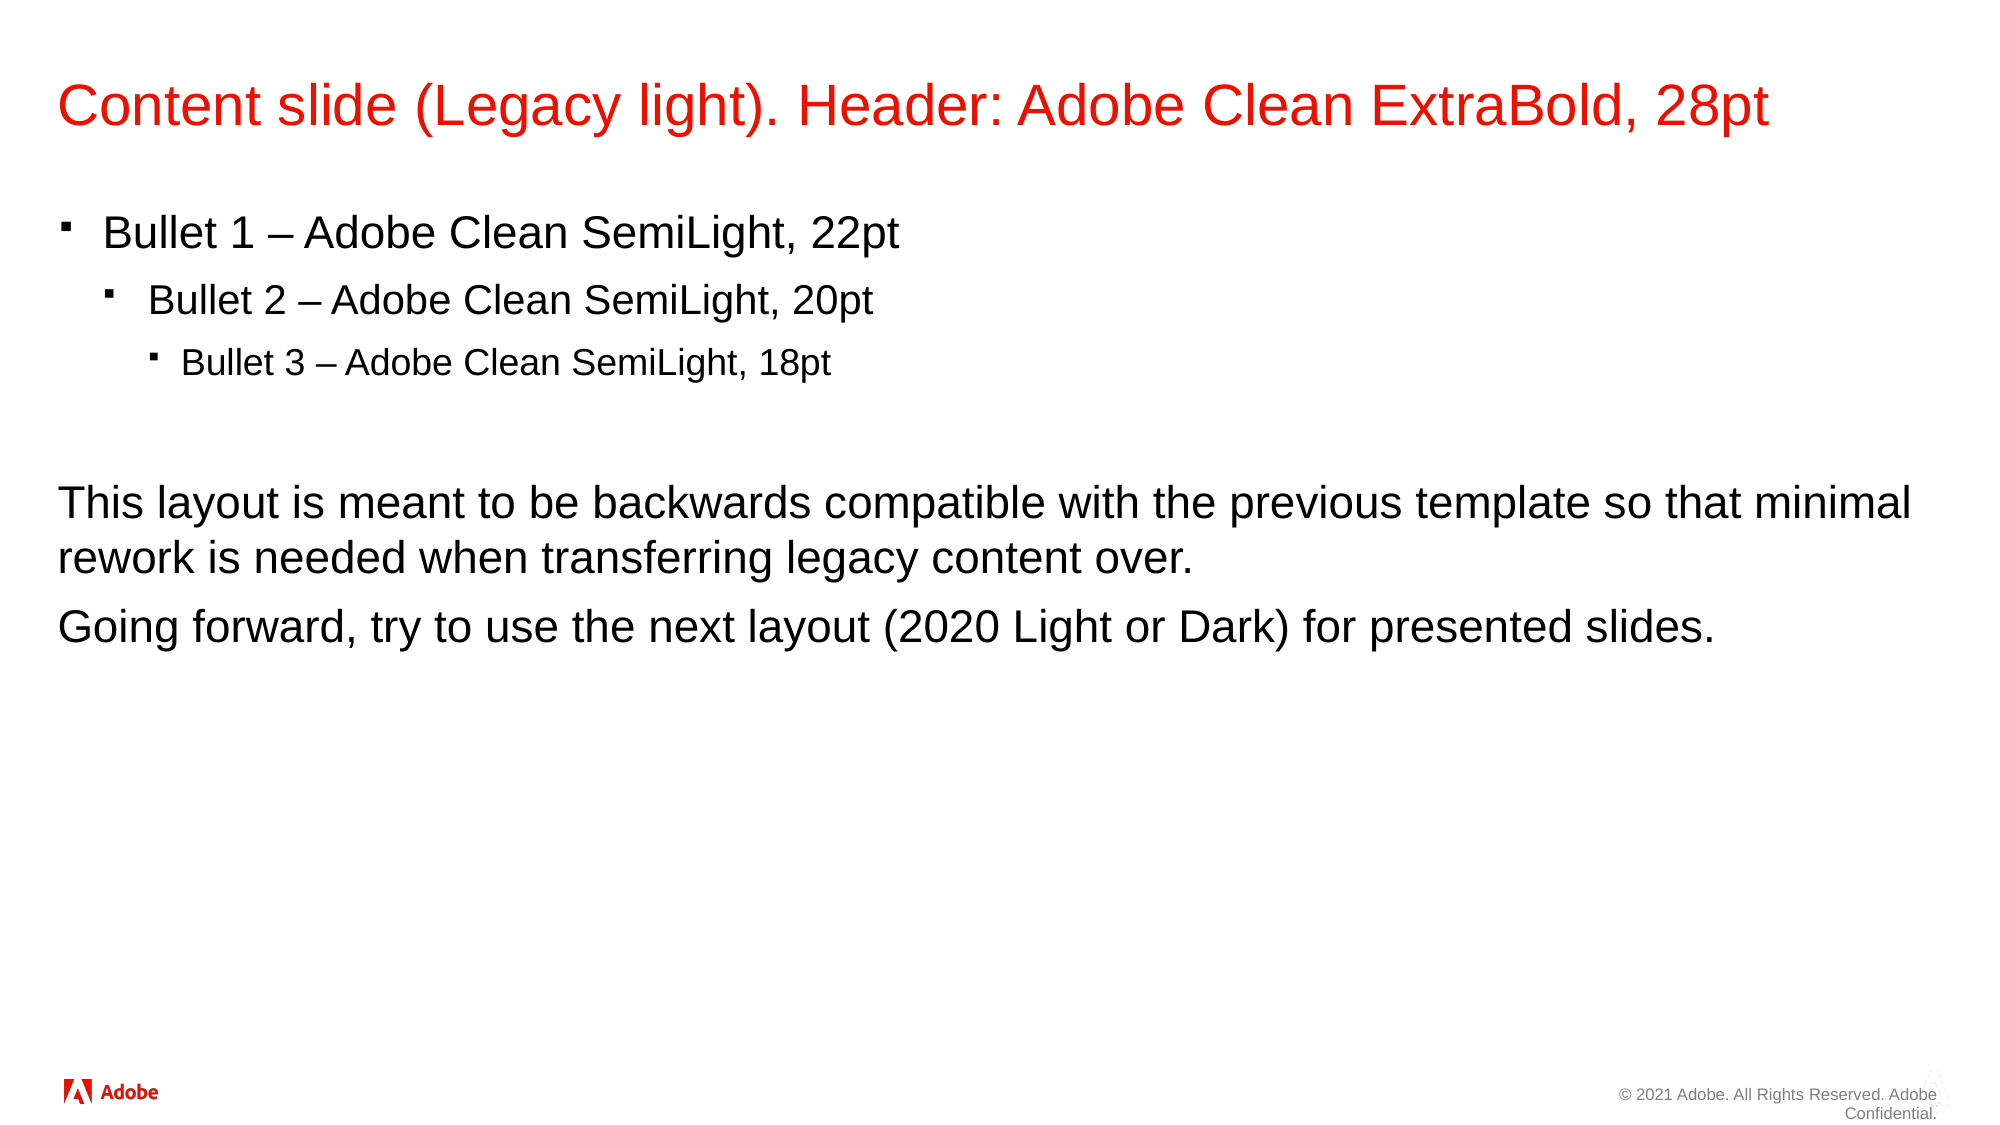

# Content slide (Legacy light). Header: Adobe Clean ExtraBold, 28pt
Bullet 1 – Adobe Clean SemiLight, 22pt
Bullet 2 – Adobe Clean SemiLight, 20pt
Bullet 3 – Adobe Clean SemiLight, 18pt

This layout is meant to be backwards compatible with the previous template so that minimal rework is needed when transferring legacy content over.
Going forward, try to use the next layout (2020 Light or Dark) for presented slides.